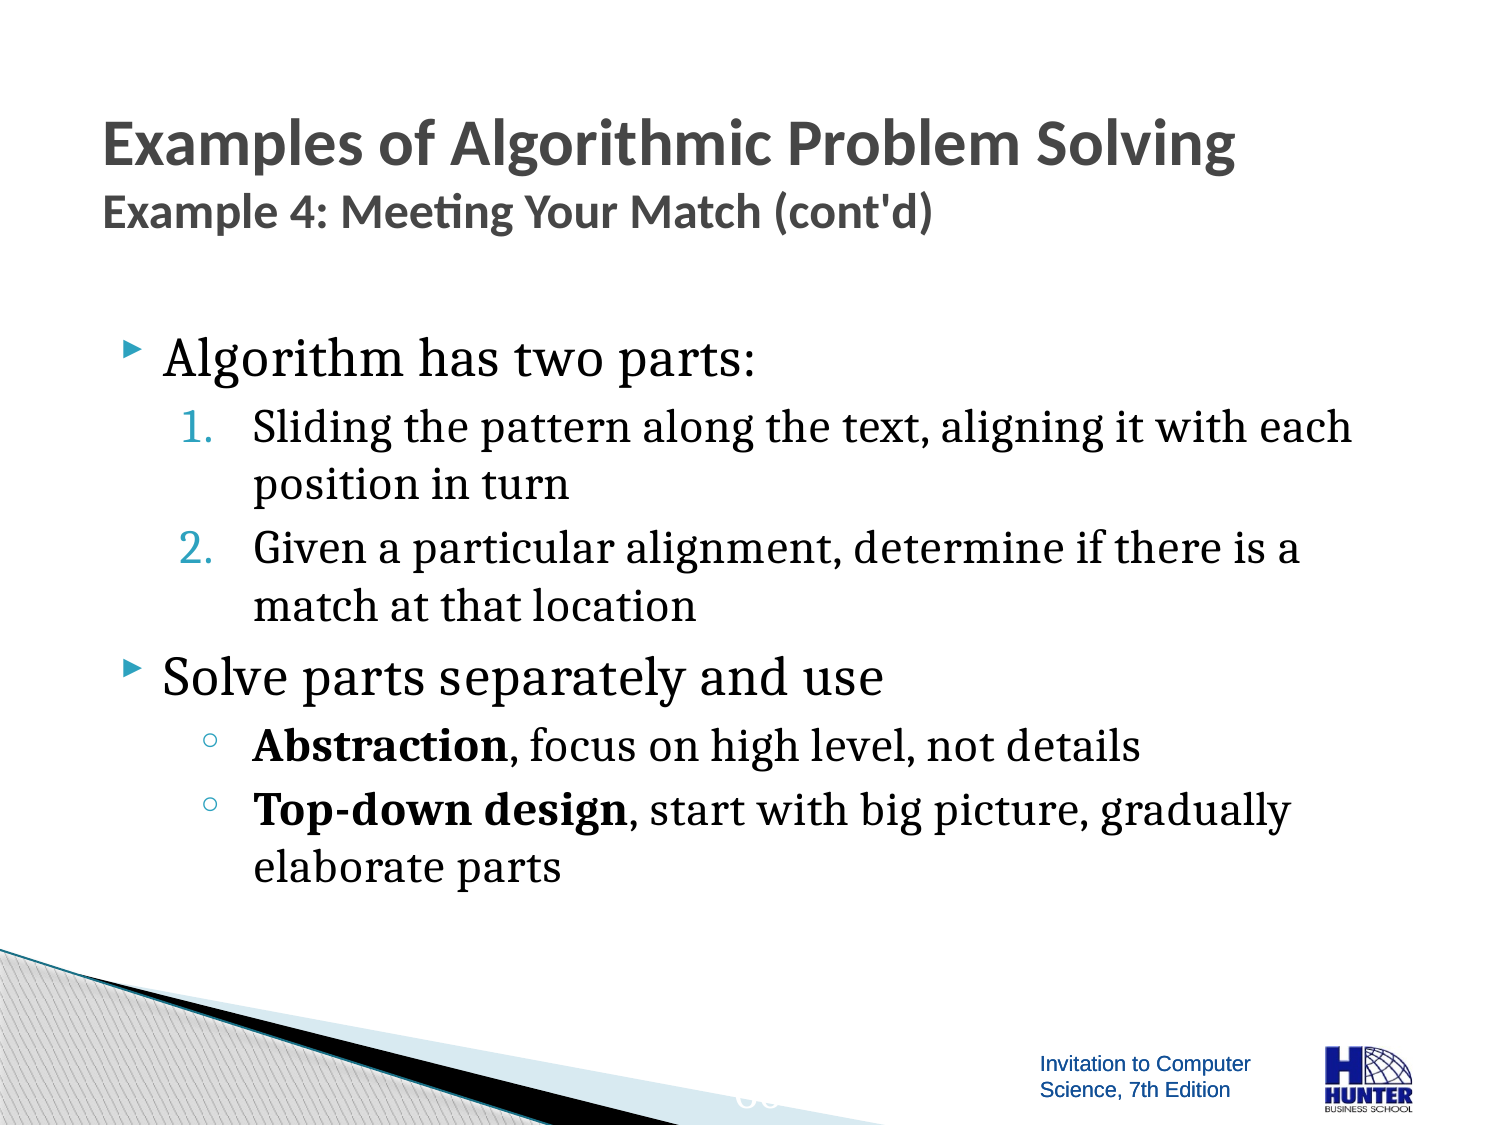

# Examples of Algorithmic Problem Solving Example 4: Meeting Your Match (cont'd)
Algorithm has two parts:
Sliding the pattern along the text, aligning it with each position in turn
Given a particular alignment, determine if there is a match at that location
Solve parts separately and use
Abstraction, focus on high level, not details
Top-down design, start with big picture, gradually elaborate parts
60